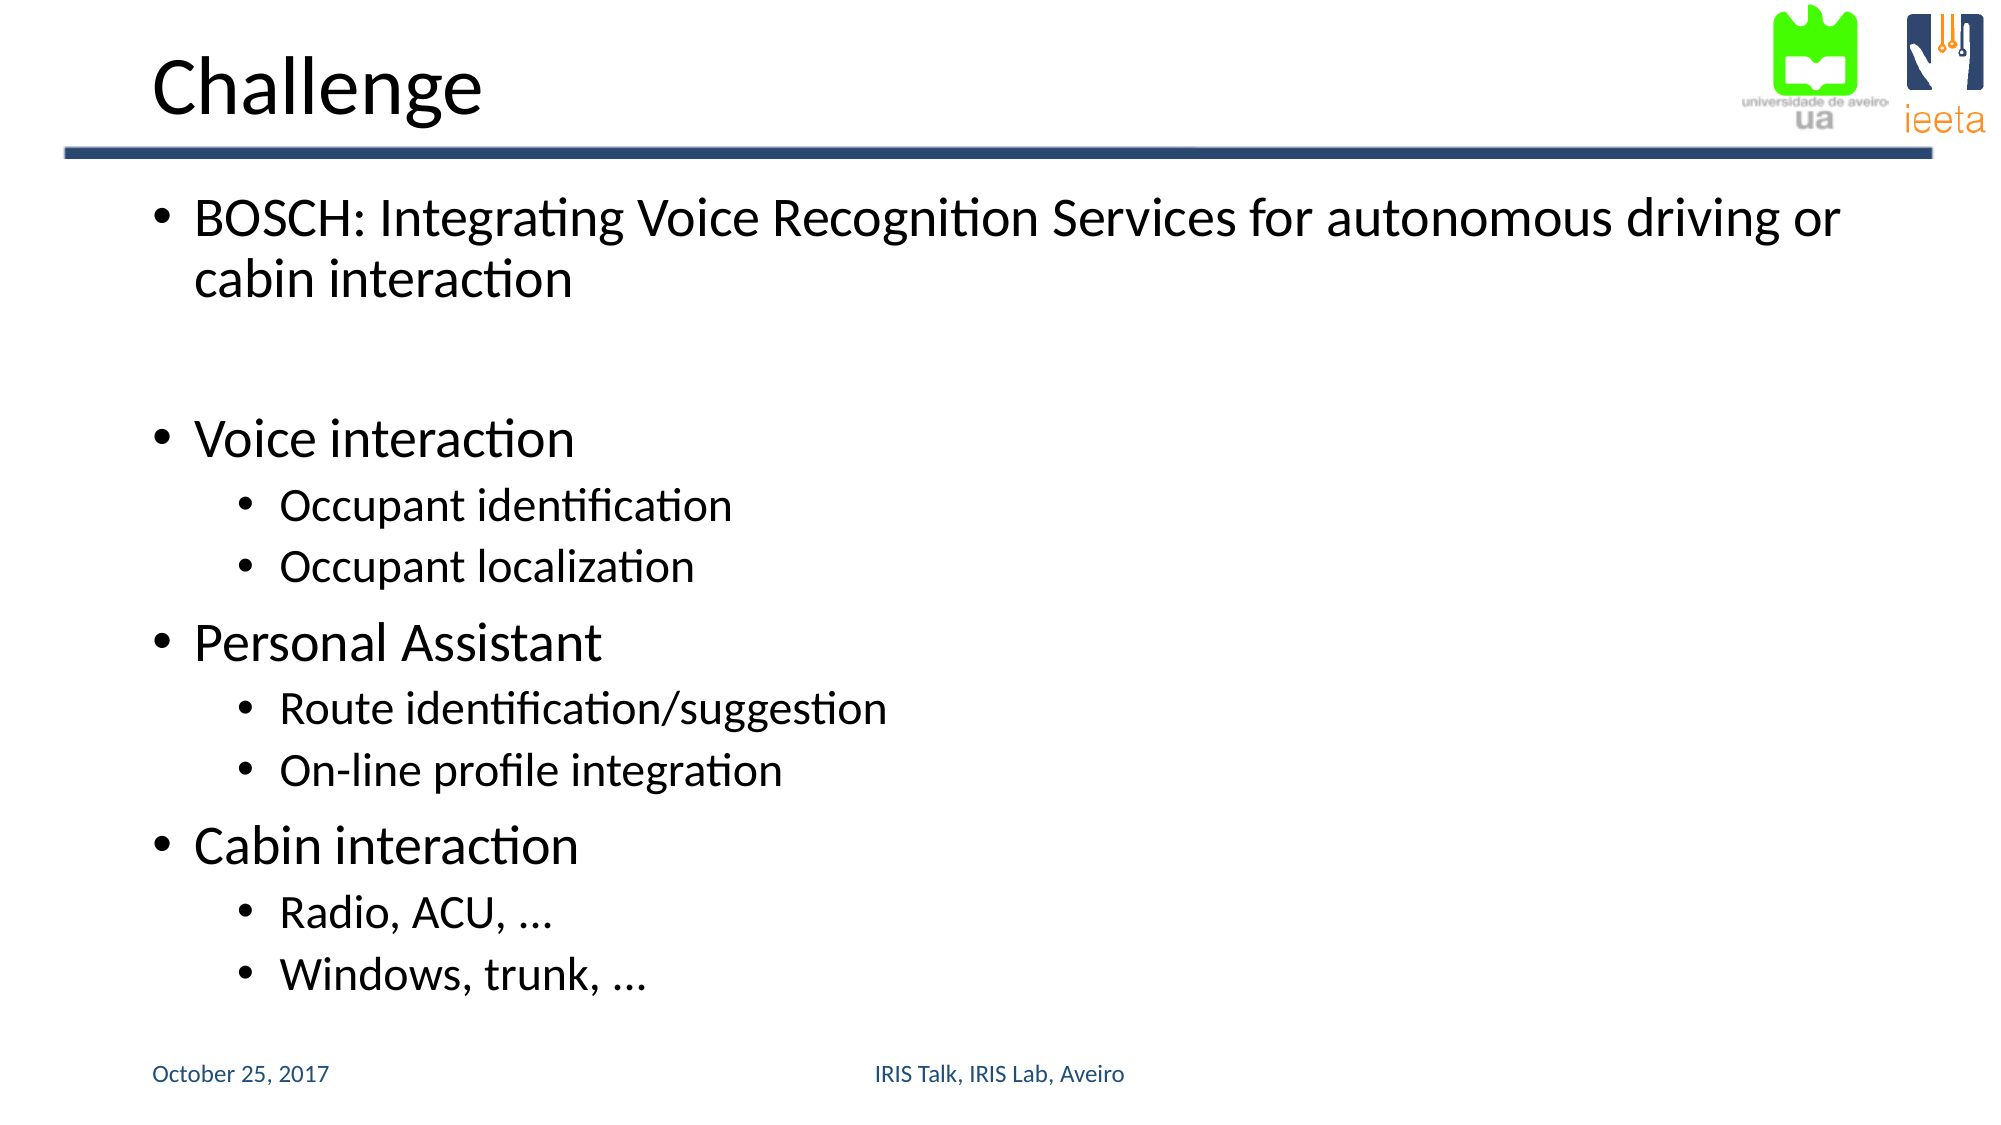

# Challenge
​BOSCH: Integrating Voice Recognition Services for autonomous driving or cabin interaction

Voice interaction
Occupant identification
Occupant localization
Personal Assistant
Route identification/suggestion
On-line profile integration
Cabin interaction
Radio, ACU, ...
Windows, trunk, ...

October 25, 2017
IRIS Talk, IRIS Lab, Aveiro
3